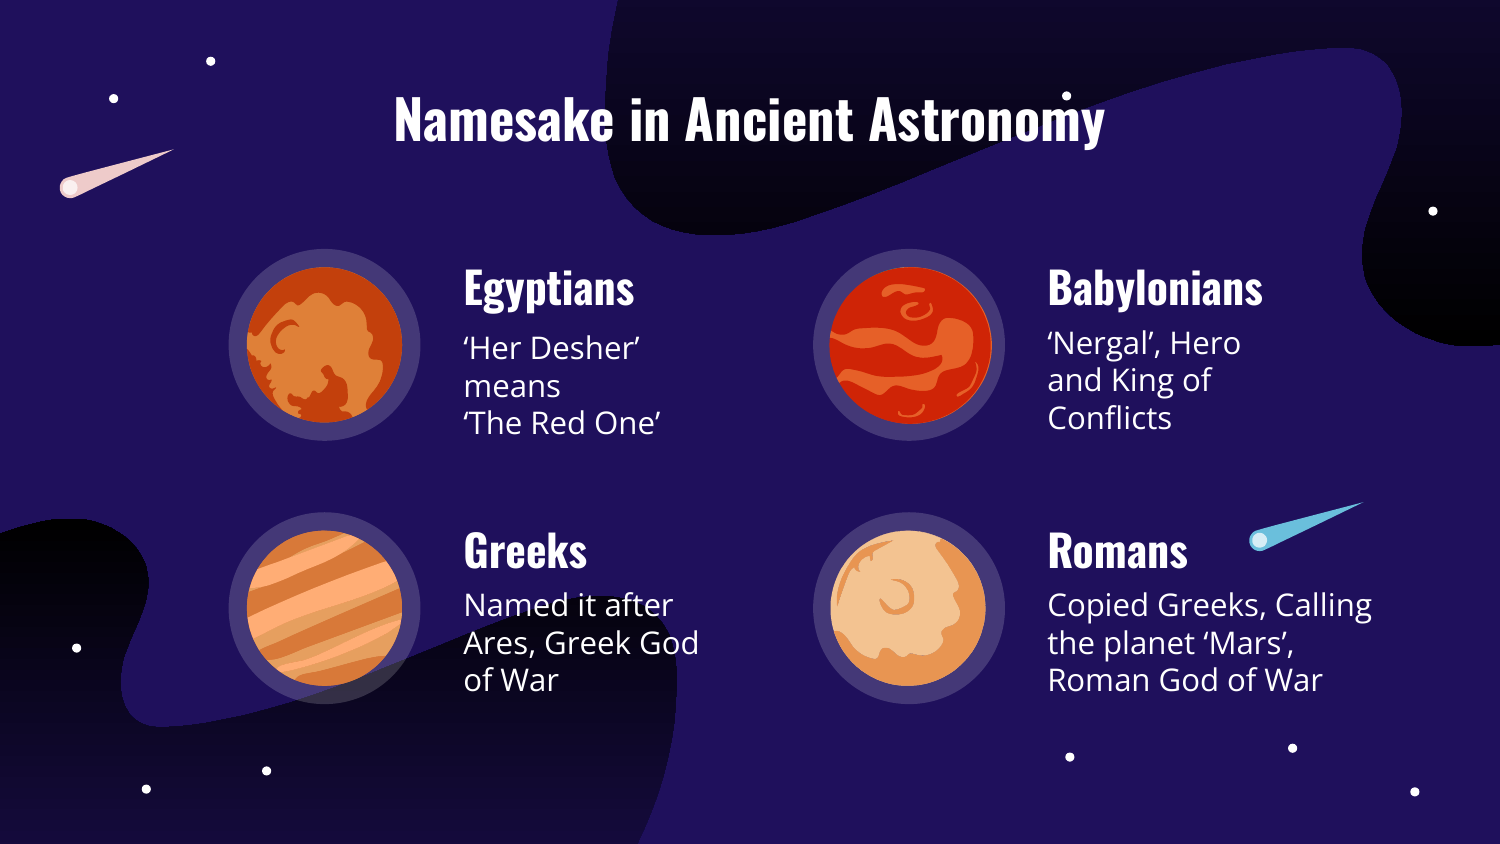

# Namesake in Ancient Astronomy

Egyptians
Babylonians

‘Her Desher’ means            ‘The Red One’
‘Nergal’, Hero and King of Conflicts

Greeks
Romans
Named it after Ares, Greek God of War
Copied Greeks, Calling the planet ‘Mars’, Roman God of War